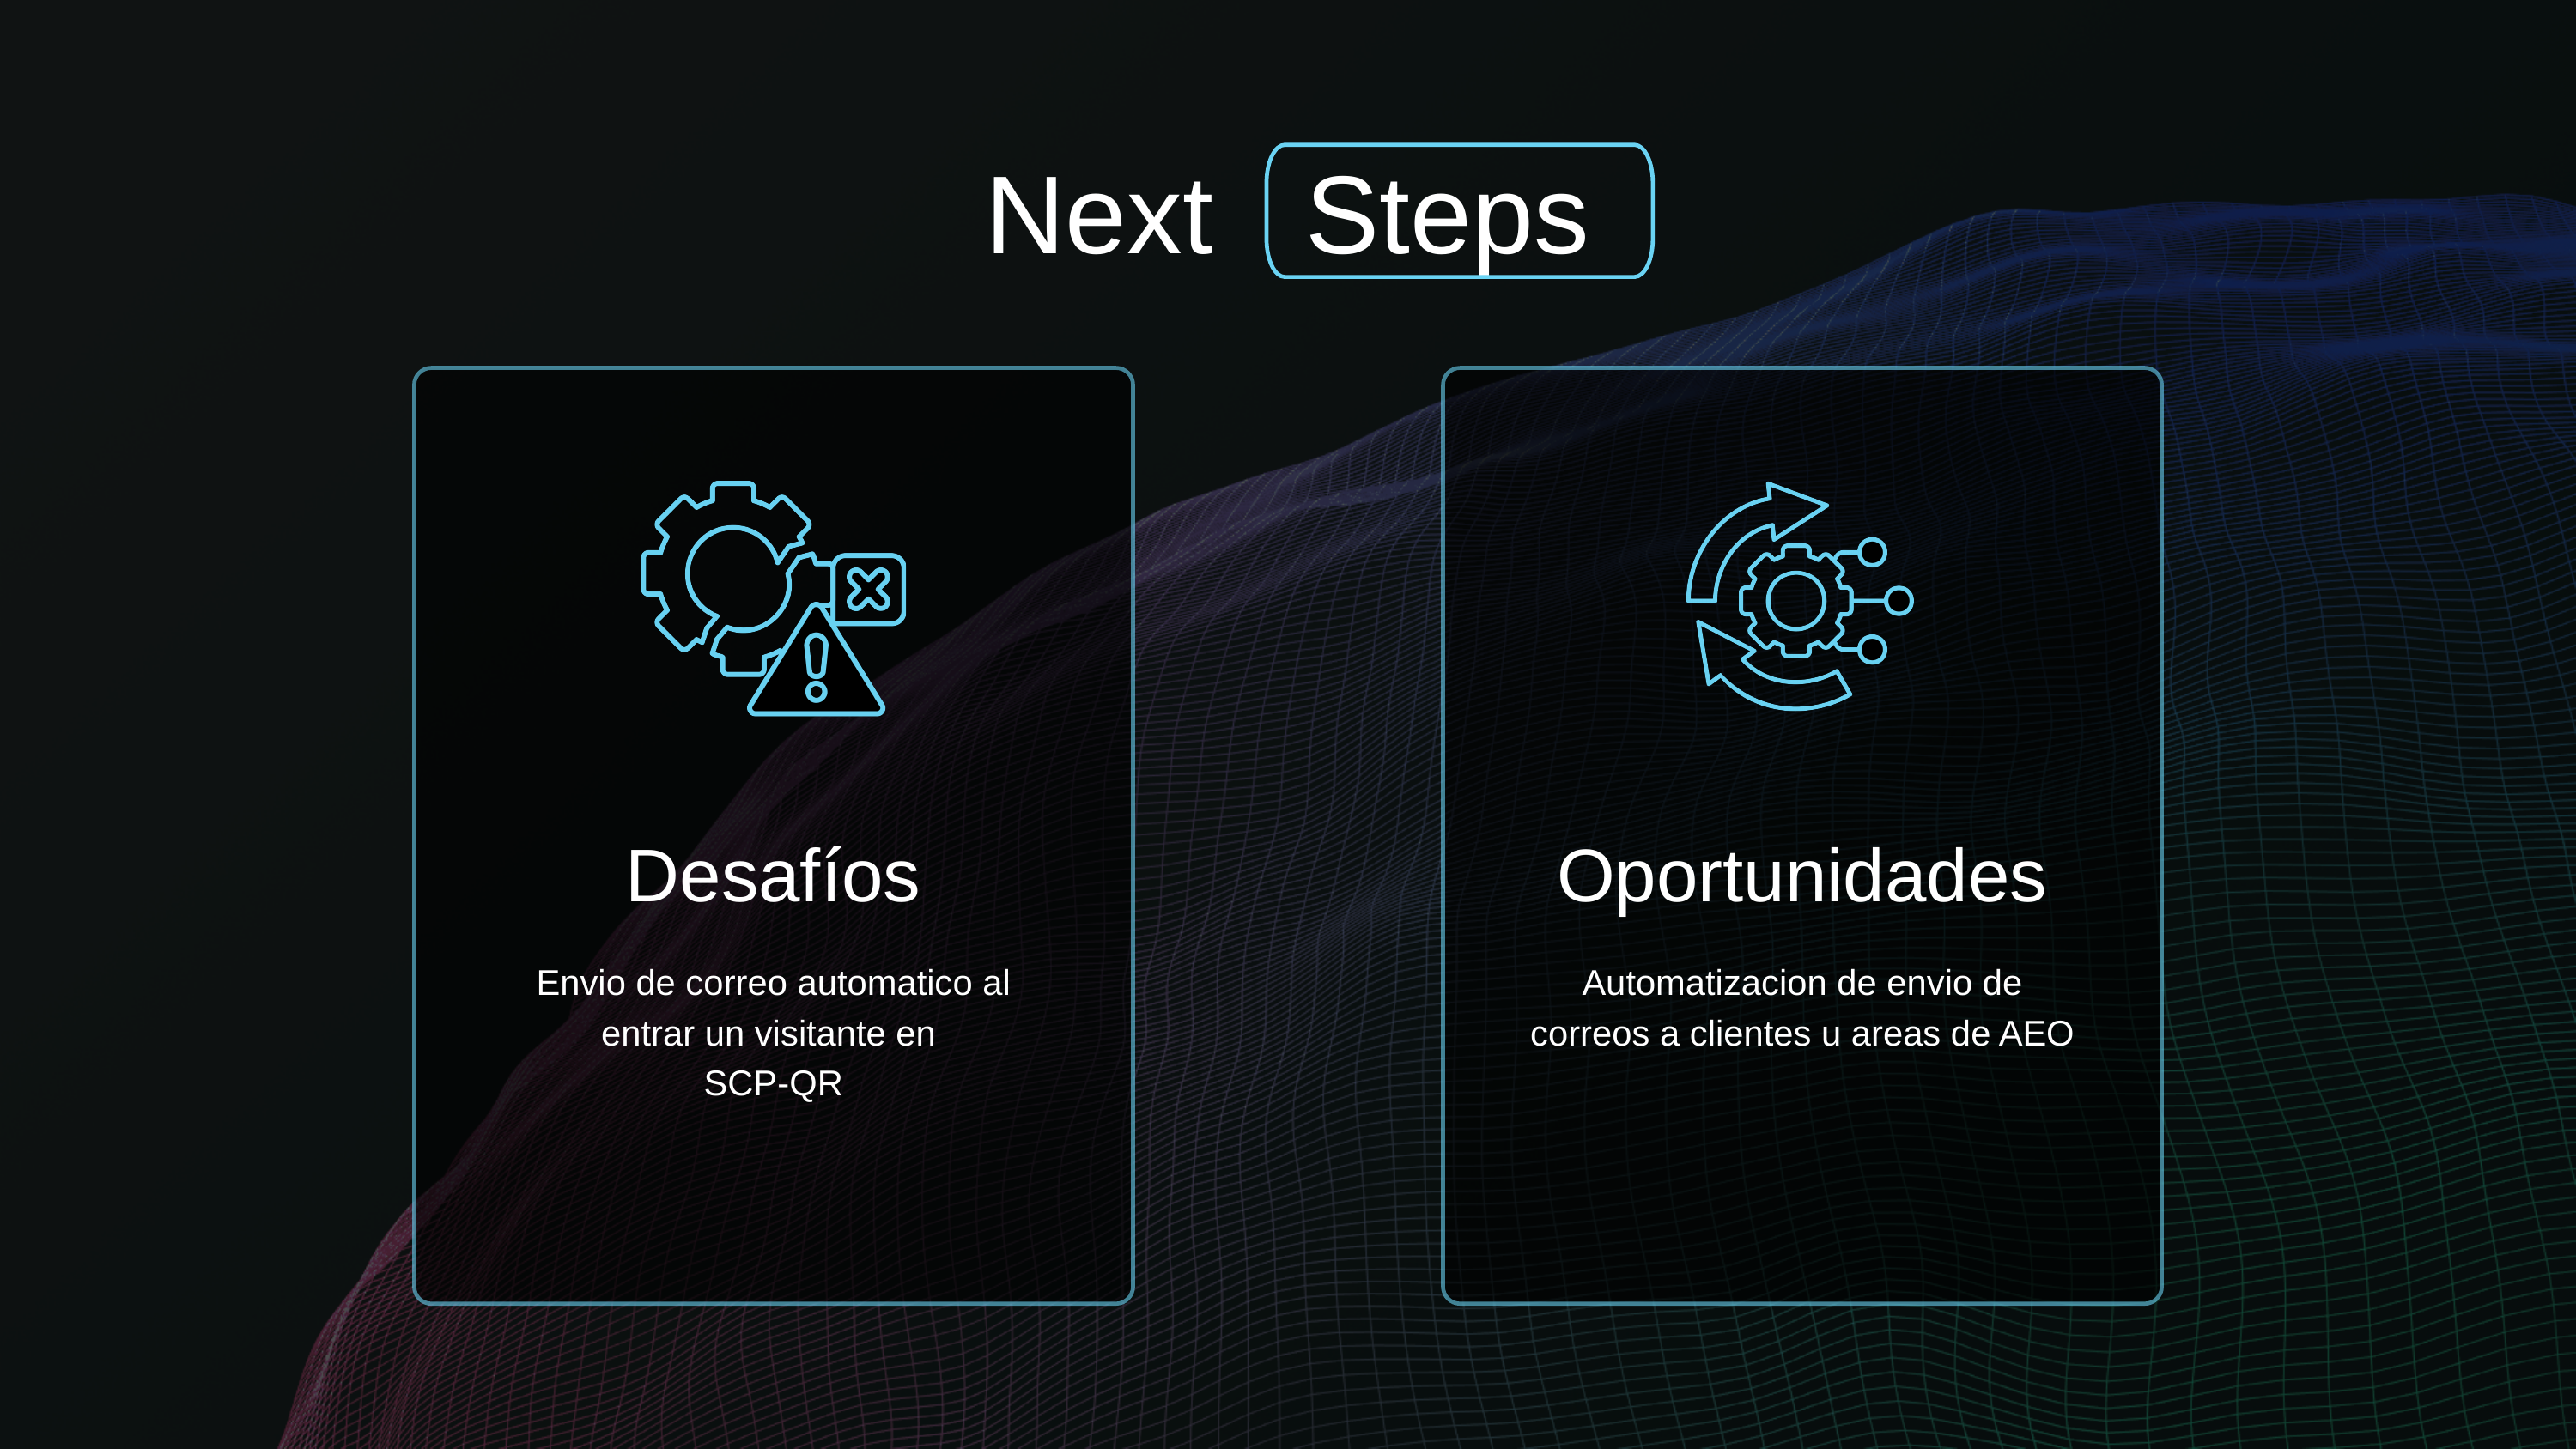

Next   Steps

Desafíos
Oportunidades
Envio de correo automatico al entrar un visitante en
SCP-QR
Automatizacion de envio de correos a clientes u areas de AEO